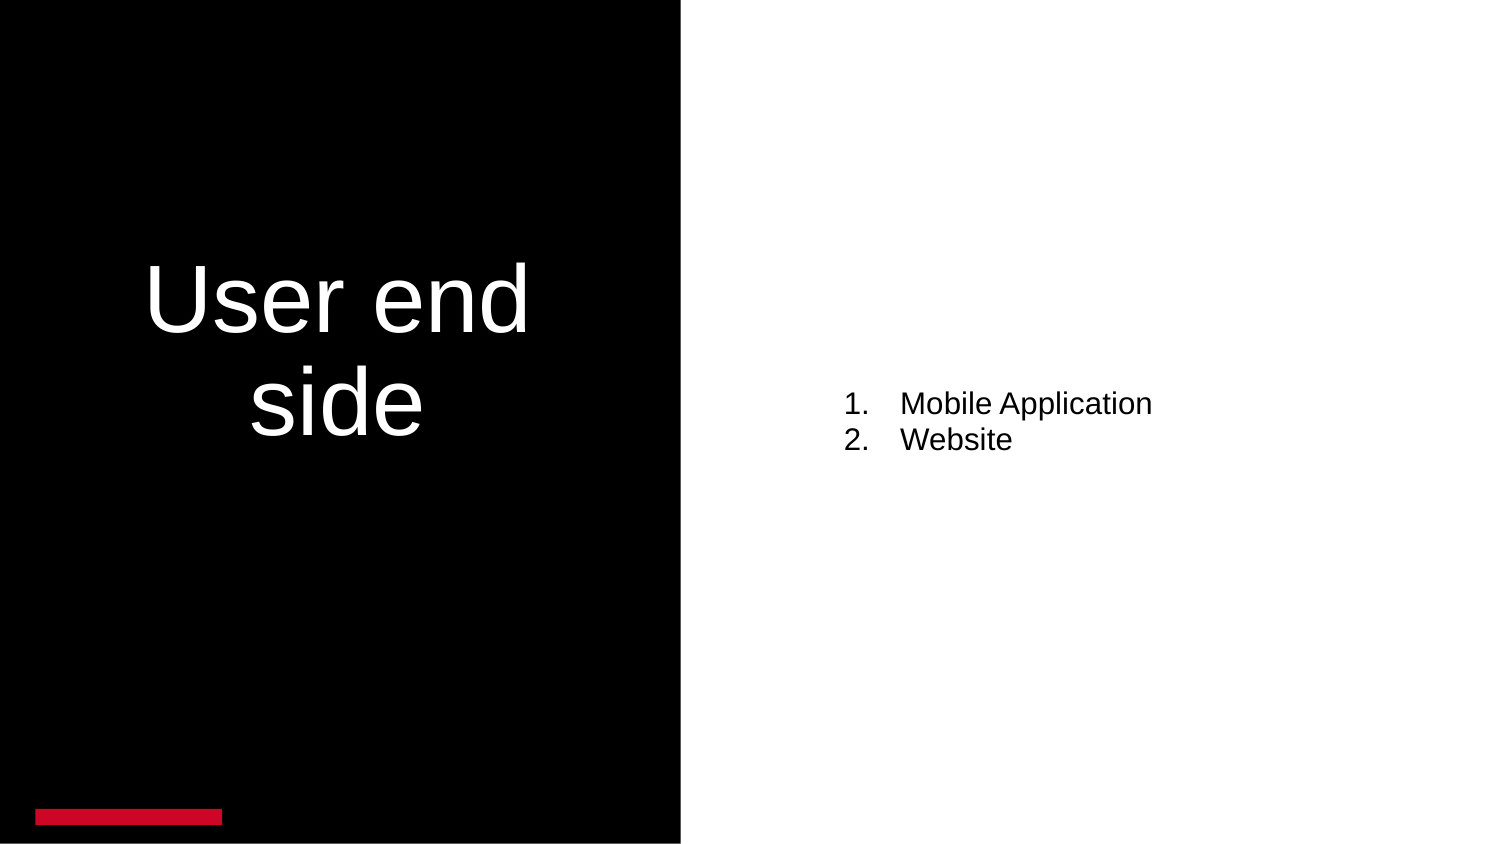

Mobile Application
Website
# User end side